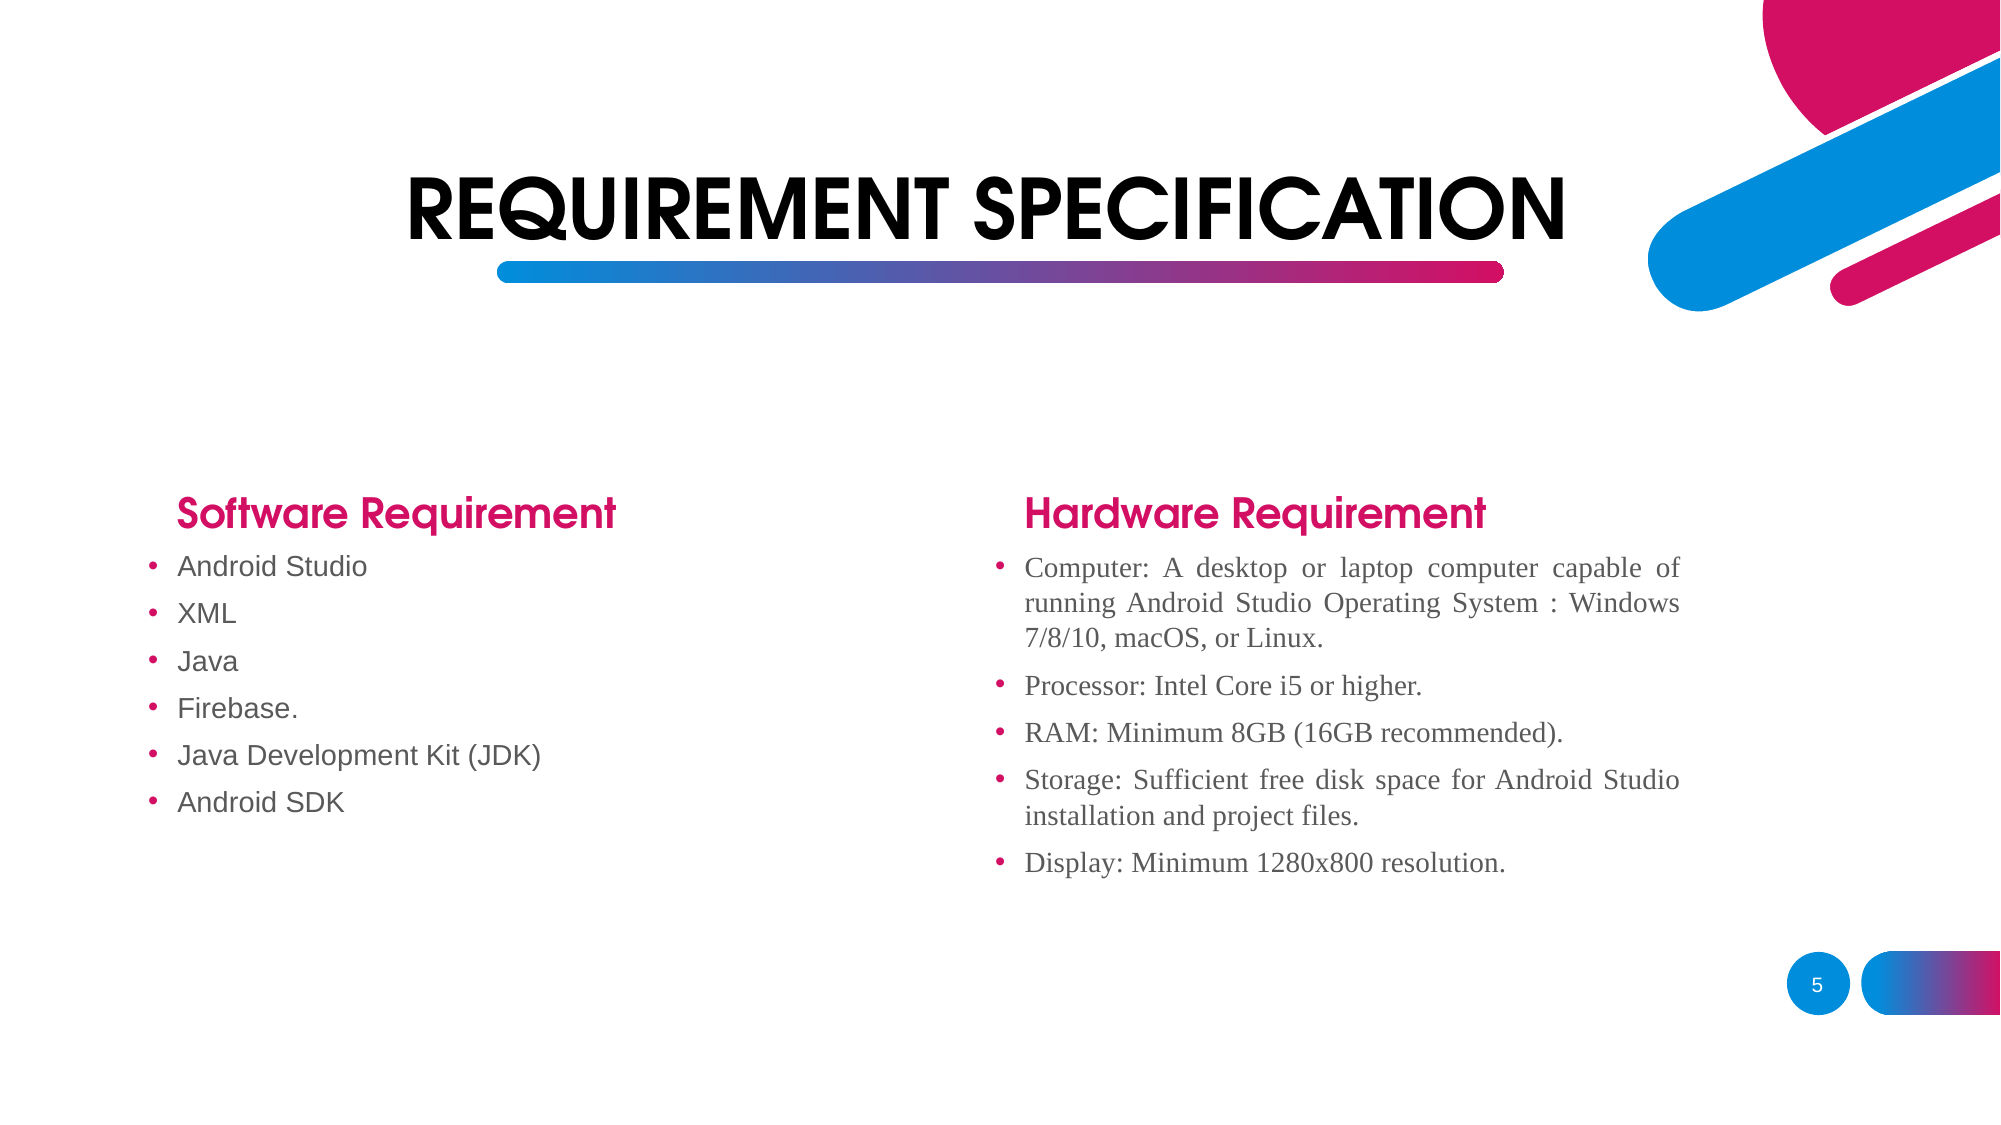

# REQUIREMENT SPECIFICATION
Software Requirement
Hardware Requirement
Android Studio
XML
Java
Firebase.
Java Development Kit (JDK)
Android SDK

Computer: A desktop or laptop computer capable of running Android Studio Operating System : Windows 7/8/10, macOS, or Linux.
Processor: Intel Core i5 or higher.
RAM: Minimum 8GB (16GB recommended).
Storage: Sufficient free disk space for Android Studio installation and project files.
Display: Minimum 1280x800 resolution.

5